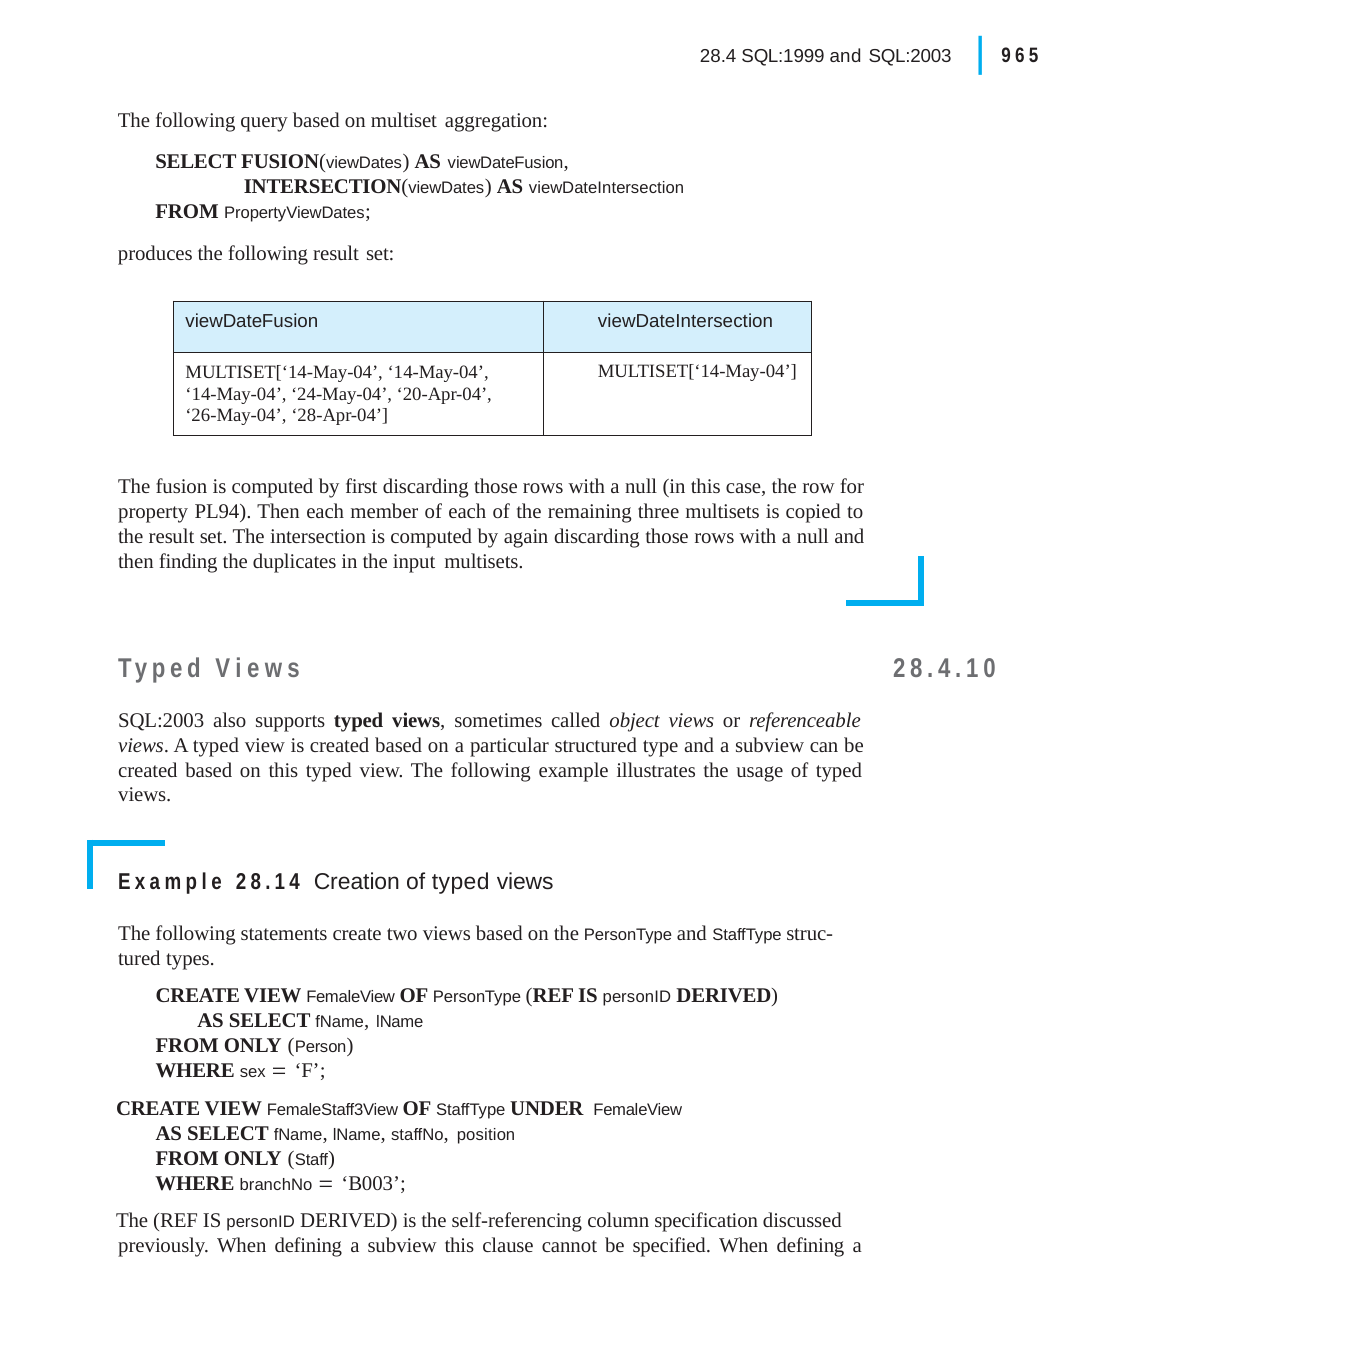

|
965
28.4 SQL:1999 and SQL:2003
The following query based on multiset aggregation:
SELECT FUSION(viewDates) AS viewDateFusion,
INTERSECTION(viewDates) AS viewDateIntersection
FROM PropertyViewDates;
produces the following result set:
| viewDateFusion | viewDateIntersection |
| --- | --- |
| MULTISET[‘14-May-04’, ‘14-May-04’, ‘14-May-04’, ‘24-May-04’, ‘20-Apr-04’, ‘26-May-04’, ‘28-Apr-04’] | MULTISET[‘14-May-04’] |
The fusion is computed by first discarding those rows with a null (in this case, the row for  property PL94). Then each member of each of the remaining three multisets is copied to  the result set. The intersection is computed by again discarding those rows with a null and  then finding the duplicates in the input multisets.

Typed Views
SQL:2003 also supports typed views, sometimes called object views or referenceable  views. A typed view is created based on a particular structured type and a subview can be  created based on this typed view. The following example illustrates the usage of typed  views.
28.4.10

Example 28.14 Creation of typed views

The following statements create two views based on the PersonType and StaffType struc-  tured types.
CREATE VIEW FemaleView OF PersonType (REF IS personID DERIVED)  AS SELECT fName, lName
FROM ONLY (Person)
WHERE sex = ‘F’;
CREATE VIEW FemaleStaff3View OF StaffType UNDER FemaleView
AS SELECT fName, lName, staffNo, position
FROM ONLY (Staff)
WHERE branchNo = ‘B003’;
The (REF IS personID DERIVED) is the self-referencing column specification discussed  previously. When defining a subview this clause cannot be specified. When defining a